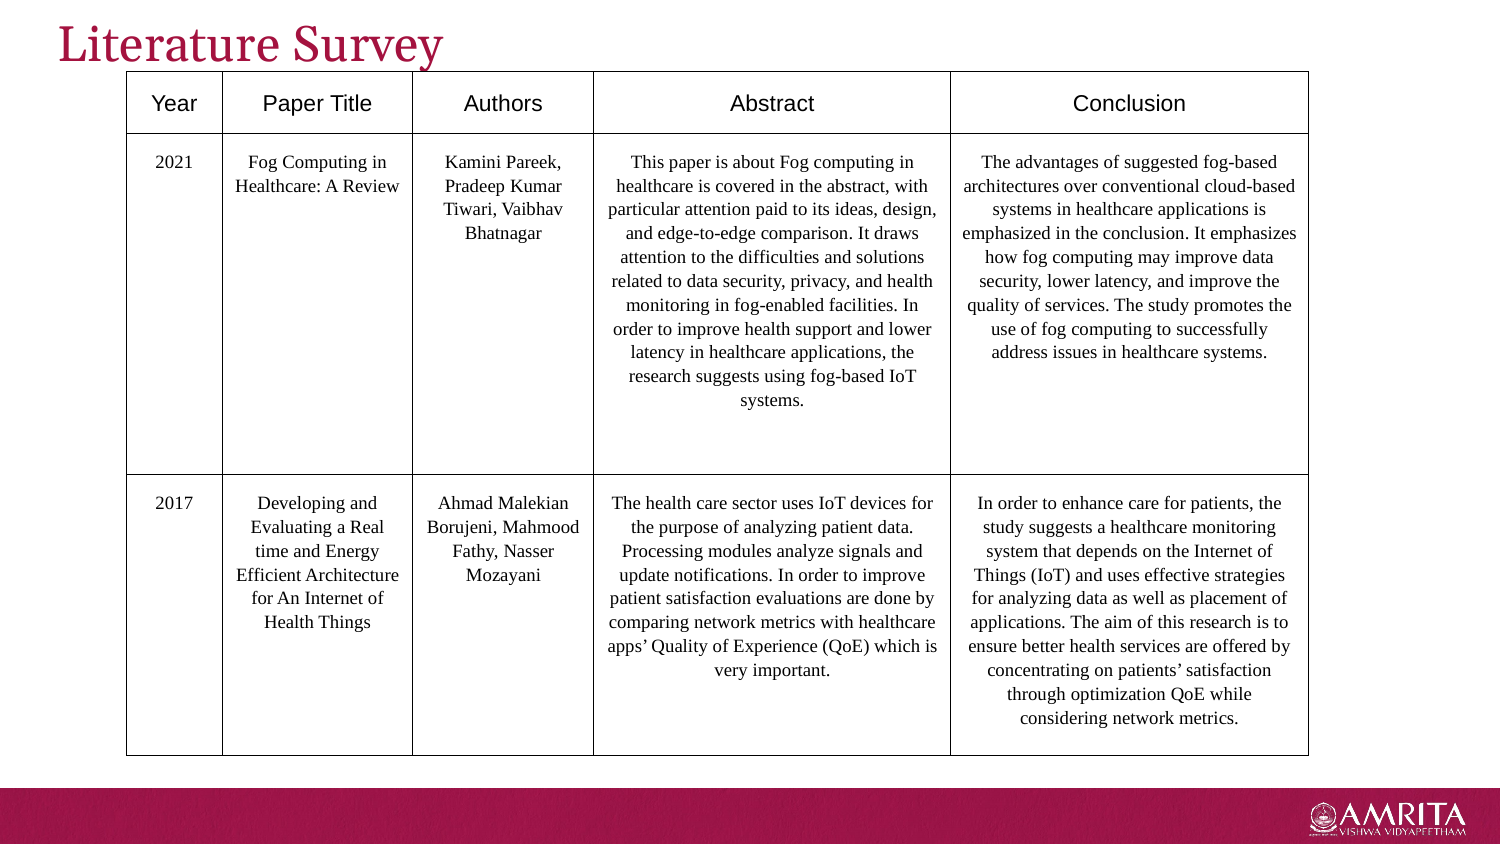

# Literature Survey
| Year | Paper Title | Authors | Abstract | Conclusion |
| --- | --- | --- | --- | --- |
| 2021 | Fog Computing in Healthcare: A Review | Kamini Pareek, Pradeep Kumar Tiwari, Vaibhav Bhatnagar | This paper is about Fog computing in healthcare is covered in the abstract, with particular attention paid to its ideas, design, and edge-to-edge comparison. It draws attention to the difficulties and solutions related to data security, privacy, and health monitoring in fog-enabled facilities. In order to improve health support and lower latency in healthcare applications, the research suggests using fog-based IoT systems. | The advantages of suggested fog-based architectures over conventional cloud-based systems in healthcare applications is emphasized in the conclusion. It emphasizes how fog computing may improve data security, lower latency, and improve the quality of services. The study promotes the use of fog computing to successfully address issues in healthcare systems. |
| 2017 | Developing and Evaluating a Real time and Energy Efficient Architecture for An Internet of Health Things | Ahmad Malekian Borujeni, Mahmood Fathy, Nasser Mozayani | The health care sector uses IoT devices for the purpose of analyzing patient data. Processing modules analyze signals and update notifications. In order to improve patient satisfaction evaluations are done by comparing network metrics with healthcare apps’ Quality of Experience (QoE) which is very important. | In order to enhance care for patients, the study suggests a healthcare monitoring system that depends on the Internet of Things (IoT) and uses effective strategies for analyzing data as well as placement of applications. The aim of this research is to ensure better health services are offered by concentrating on patients’ satisfaction through optimization QoE while considering network metrics. |